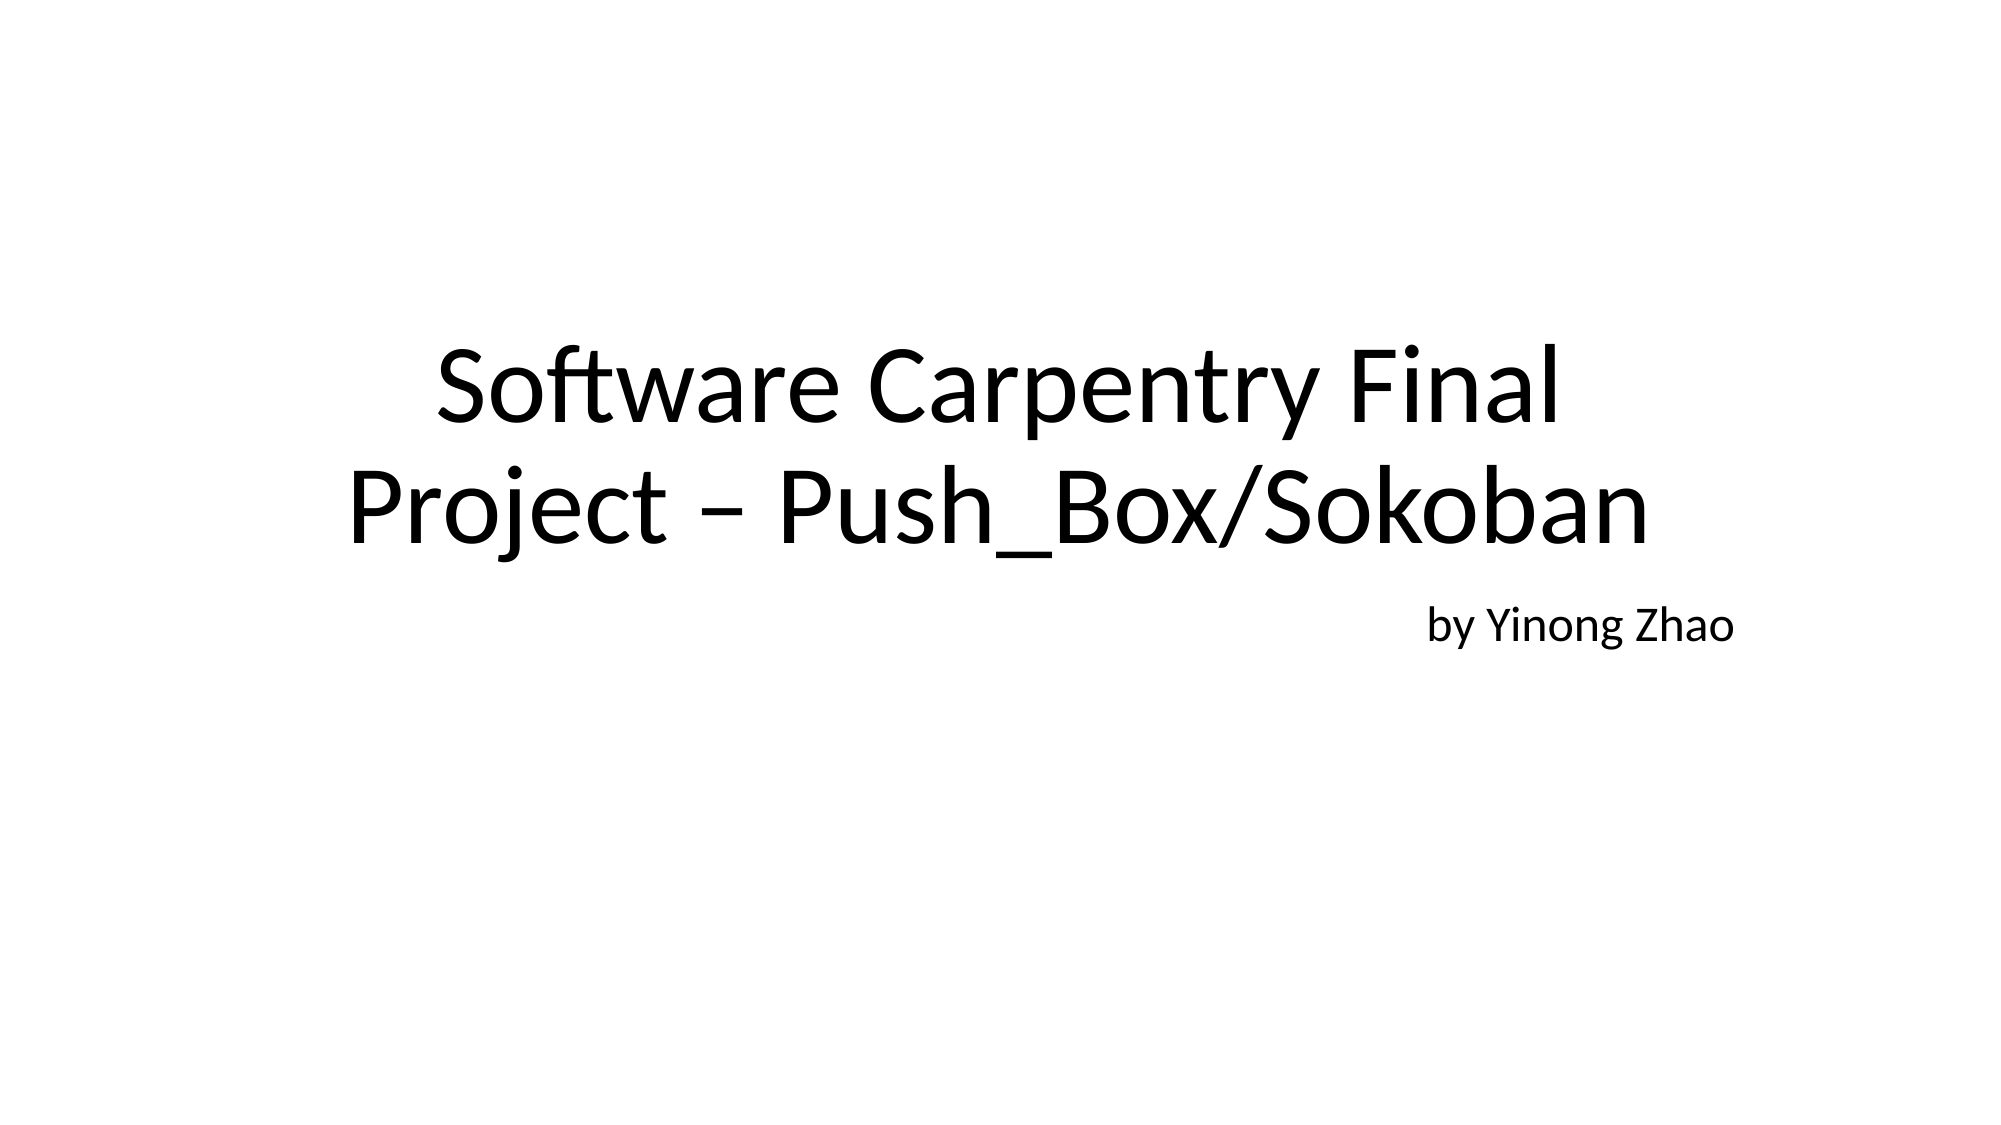

# Software Carpentry Final Project – Push_Box/Sokoban
by Yinong Zhao